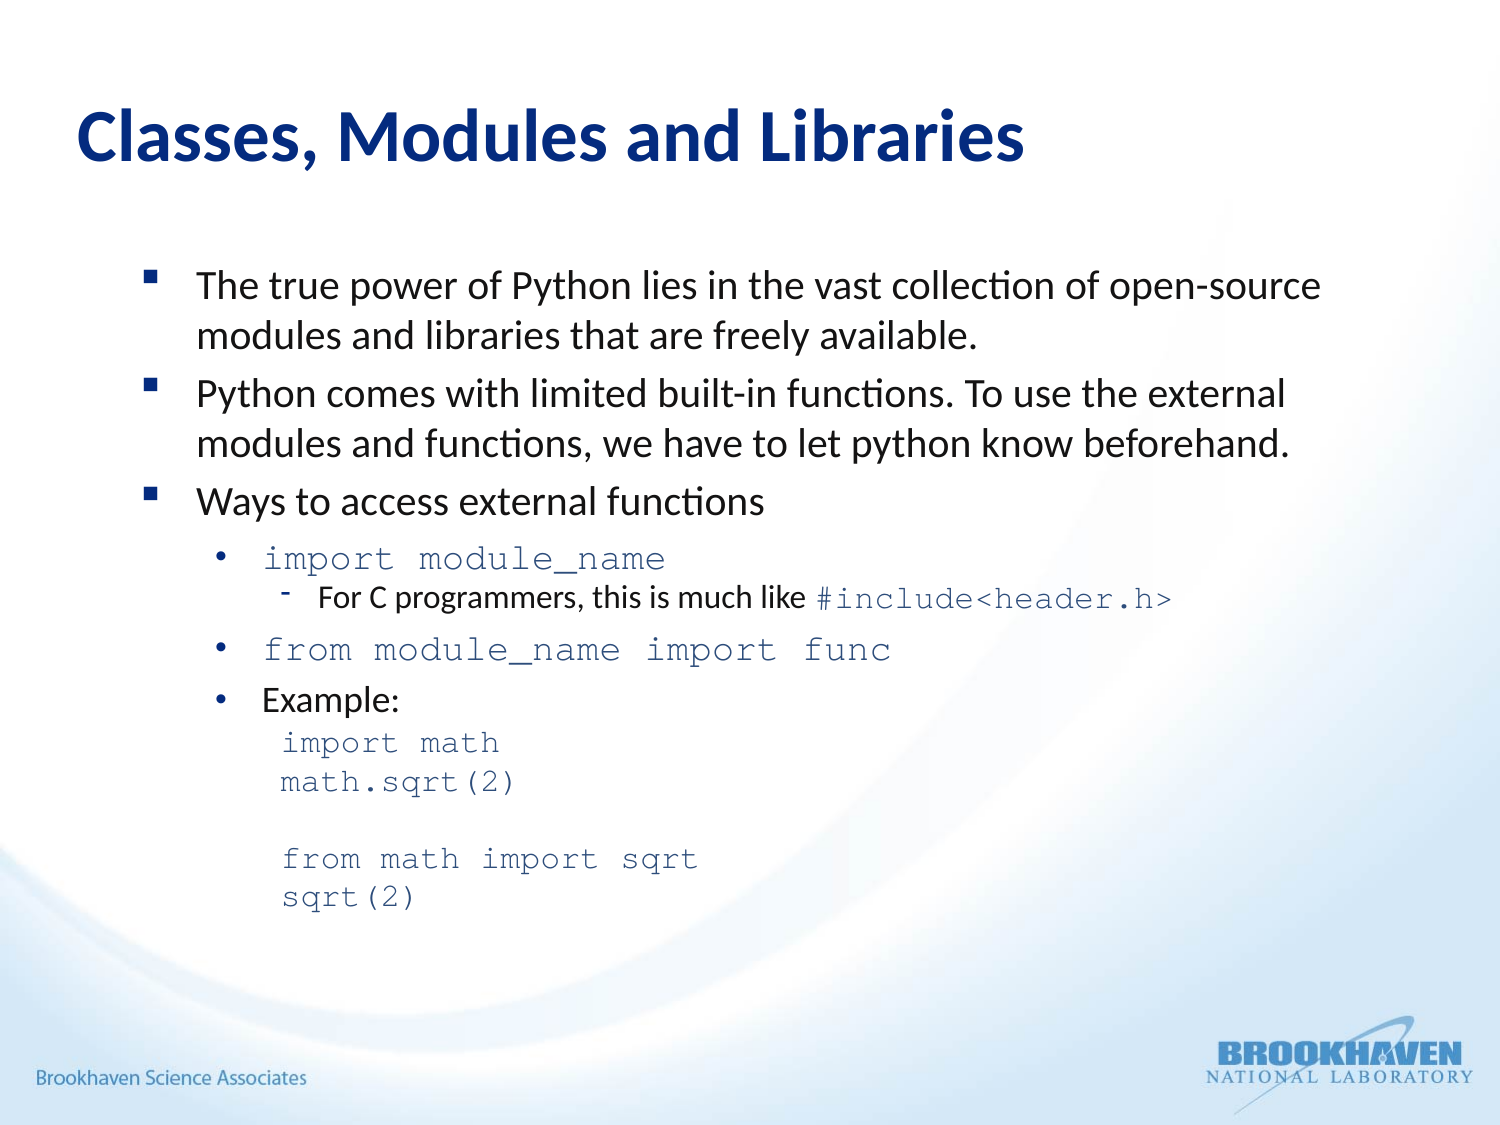

# Classes, Modules and Libraries
The true power of Python lies in the vast collection of open-source modules and libraries that are freely available.
Python comes with limited built-in functions. To use the external modules and functions, we have to let python know beforehand.
Ways to access external functions
import module_name
For C programmers, this is much like #include<header.h>
from module_name import func
Example:
import math
math.sqrt(2)

from math import sqrt
sqrt(2)